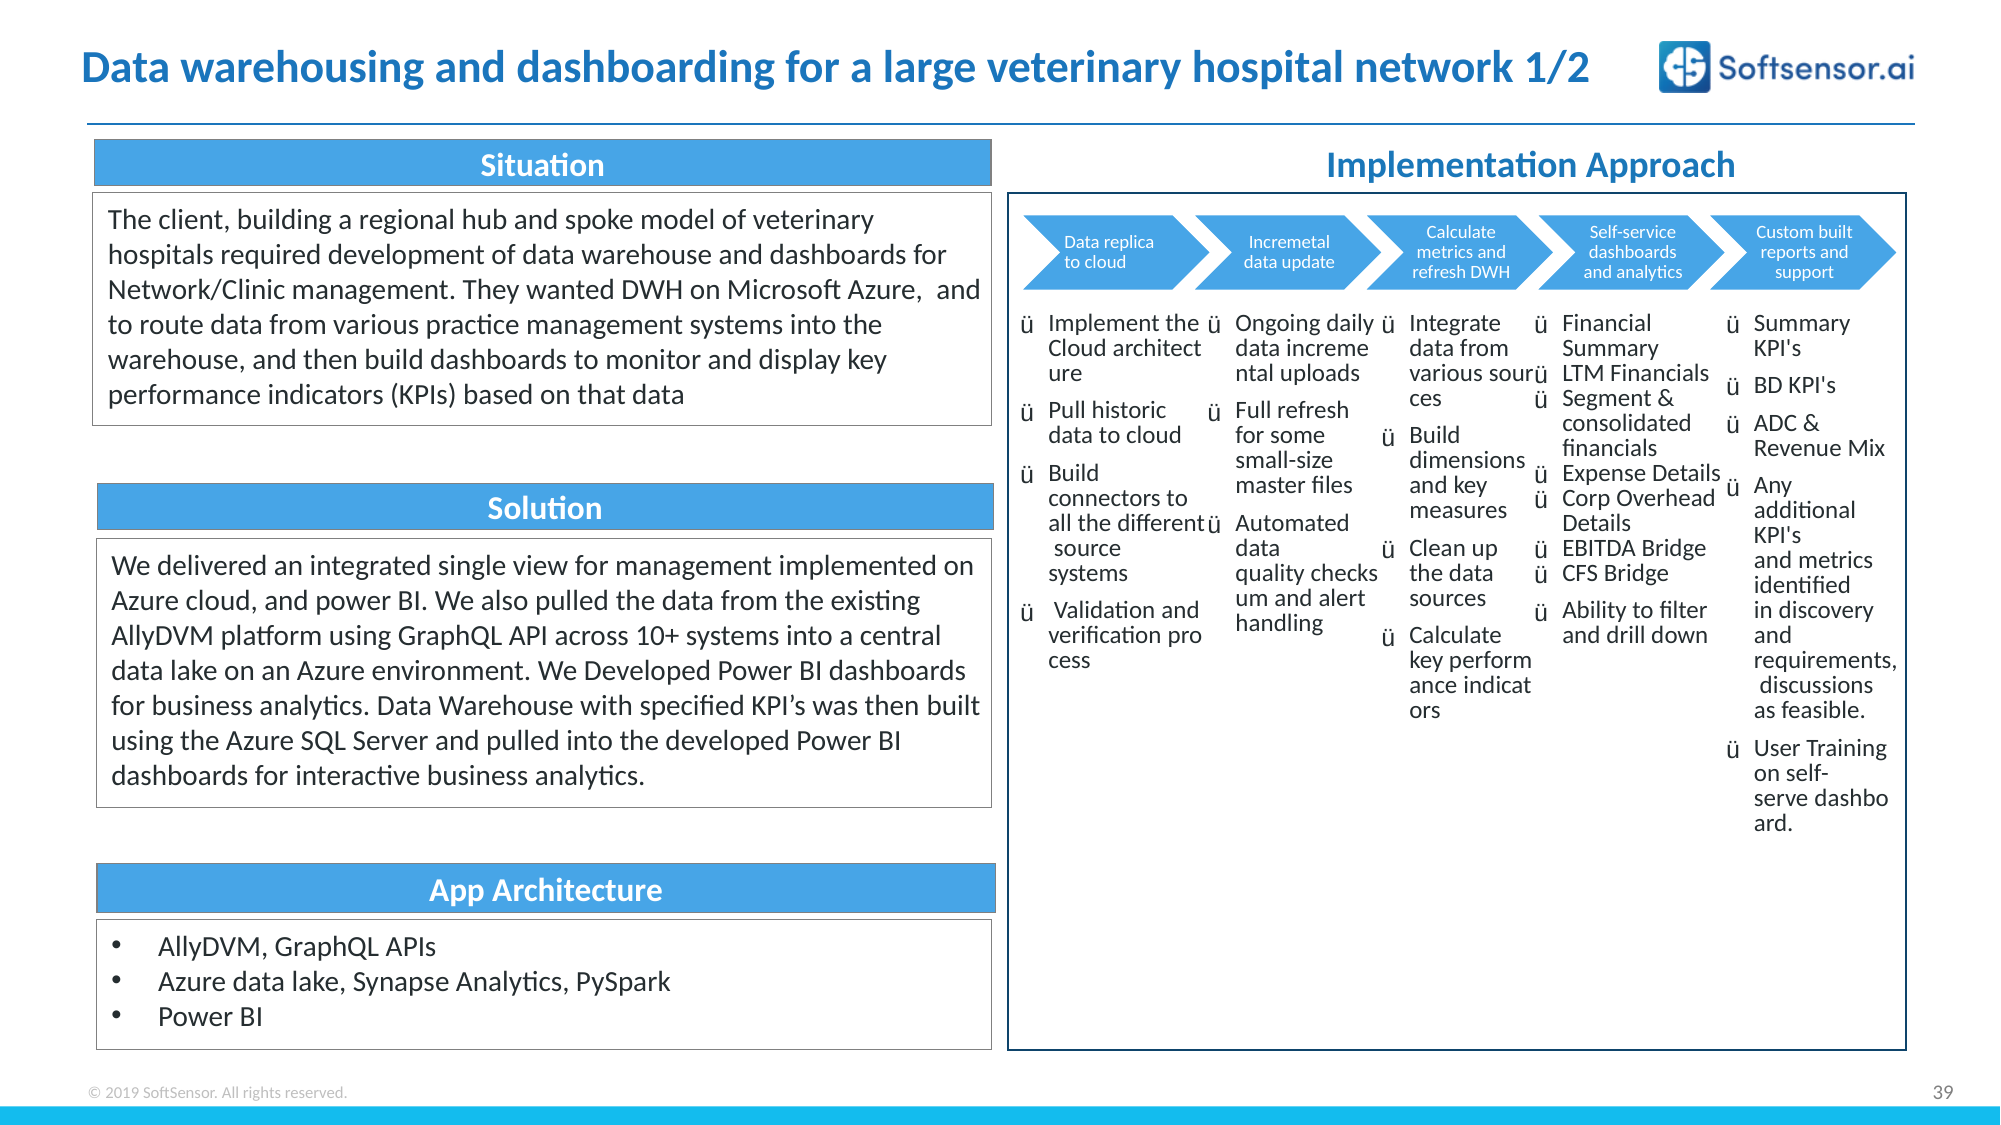

Data warehousing and dashboarding for a large veterinary hospital network 1/2
Implementation Approach
Situation
The client, building a regional hub and spoke model of veterinary hospitals required development of data warehouse and dashboards for Network/Clinic management. They wanted DWH on Microsoft Azure,  and to route data from various practice management systems into the warehouse, and then build dashboards to monitor and display key performance indicators (KPIs) based on that data
Solution
We delivered an integrated single view for management implemented on Azure cloud, and power BI. We also pulled the data from the existing AllyDVM platform using GraphQL API across 10+ systems into a central data lake on an Azure environment. We Developed Power BI dashboards for business analytics. Data Warehouse with specified KPI’s was then built using the Azure SQL Server and pulled into the developed Power BI dashboards for interactive business analytics.
App Architecture
AllyDVM, GraphQL APIs
Azure data lake, Synapse Analytics, PySpark
Power BI

Data replica to cloud
Incremetal data update
Calculate metrics and refresh DWH
Self-service dashboards and analytics
Custom built reports and support
| Implement the Cloud architecture Pull historic data to cloud Build connectors to all the different source systems   Validation and verification process | Ongoing daily data incremental uploads Full refresh for some small-size master files Automated data quality checksum and alert handling | Integrate data from various sources Build dimensions and key  measures Clean up the data sources Calculate key performance indicators | Financial Summary LTM Financials Segment & consolidated financials Expense Details Corp Overhead Details EBITDA Bridge CFS Bridge Ability to filter and drill down | Summary KPI's BD KPI's ADC & Revenue Mix Any additional KPI's and metrics identified in discovery and requirements, discussions as feasible. User Training on self-serve dashboard. |
| --- | --- | --- | --- | --- |